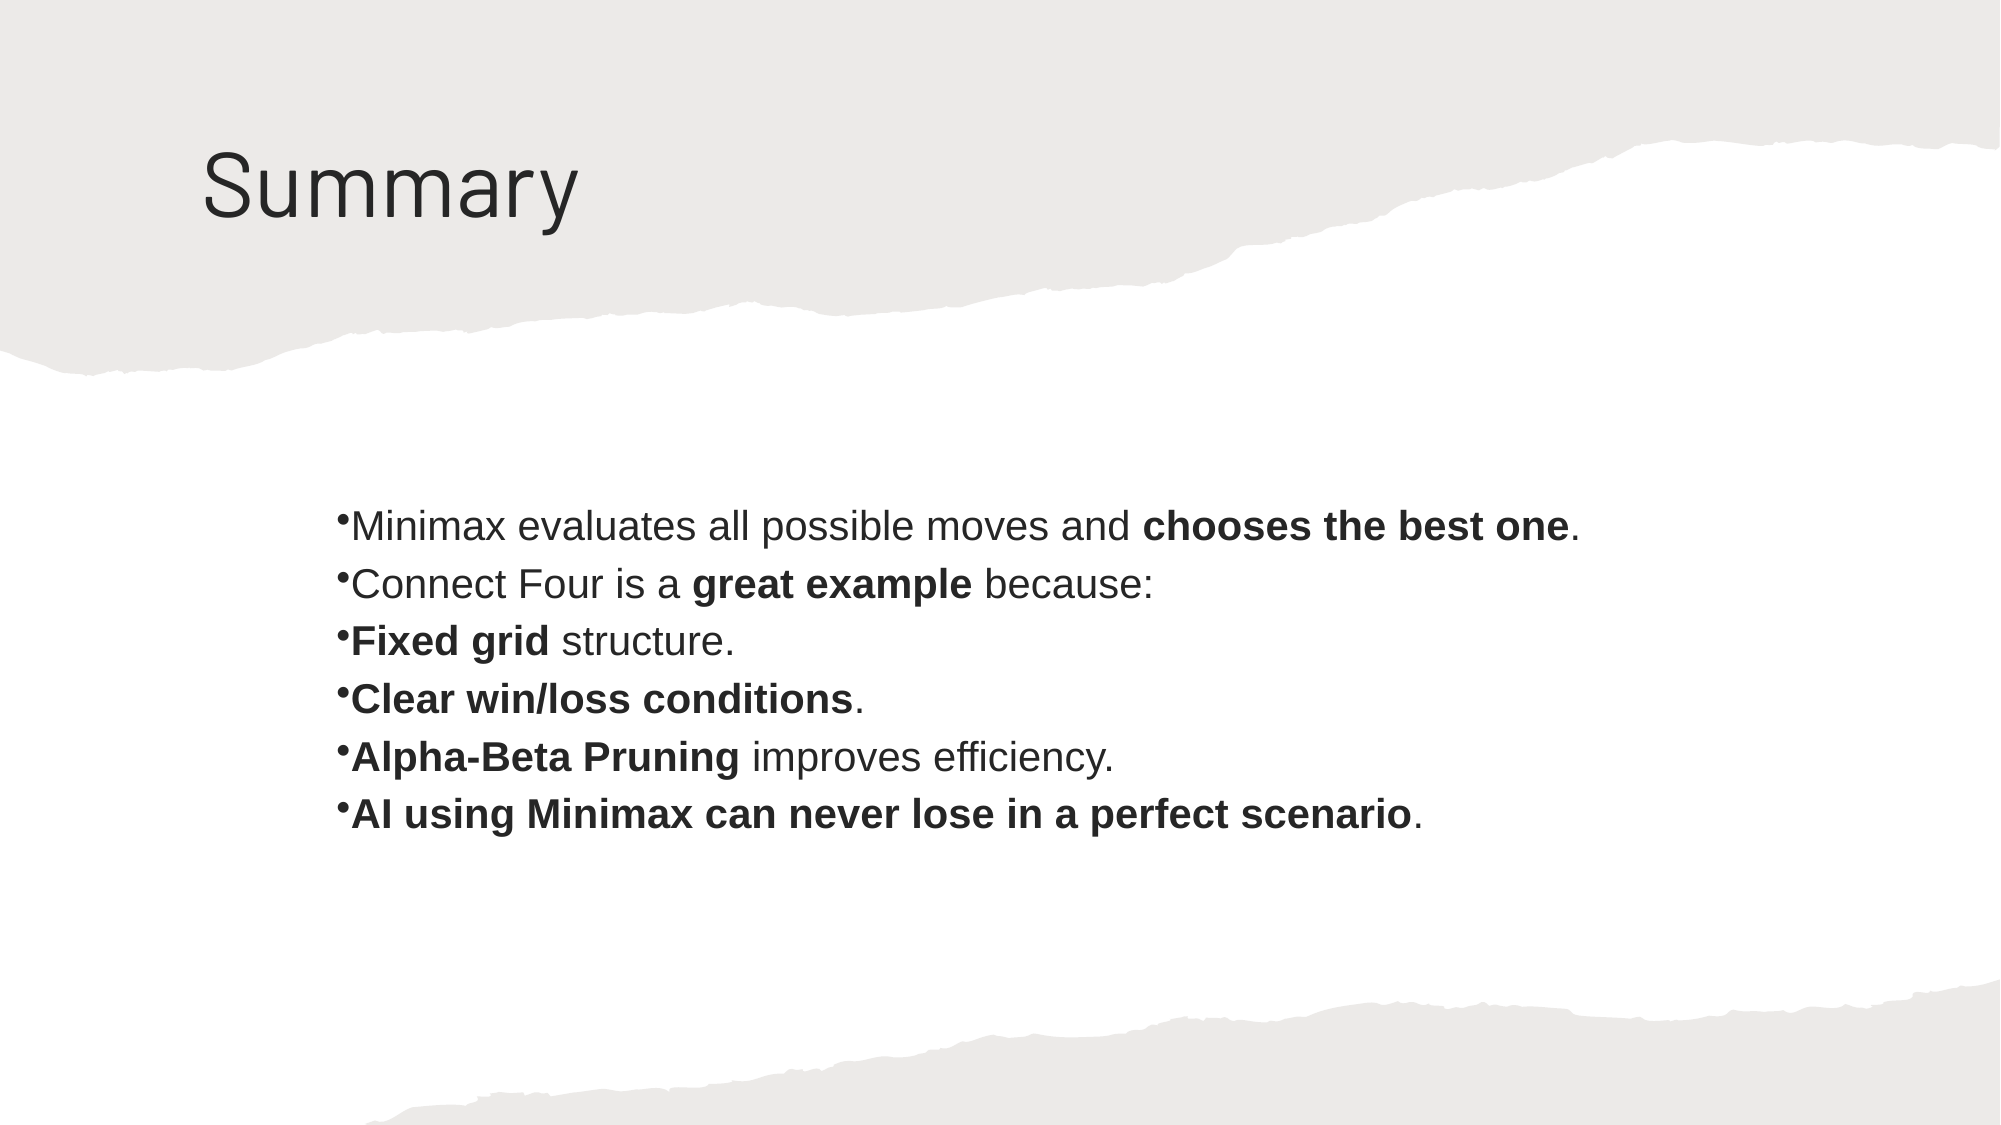

# Summary
Minimax evaluates all possible moves and chooses the best one.
Connect Four is a great example because:
Fixed grid structure.
Clear win/loss conditions.
Alpha-Beta Pruning improves efficiency.
AI using Minimax can never lose in a perfect scenario.